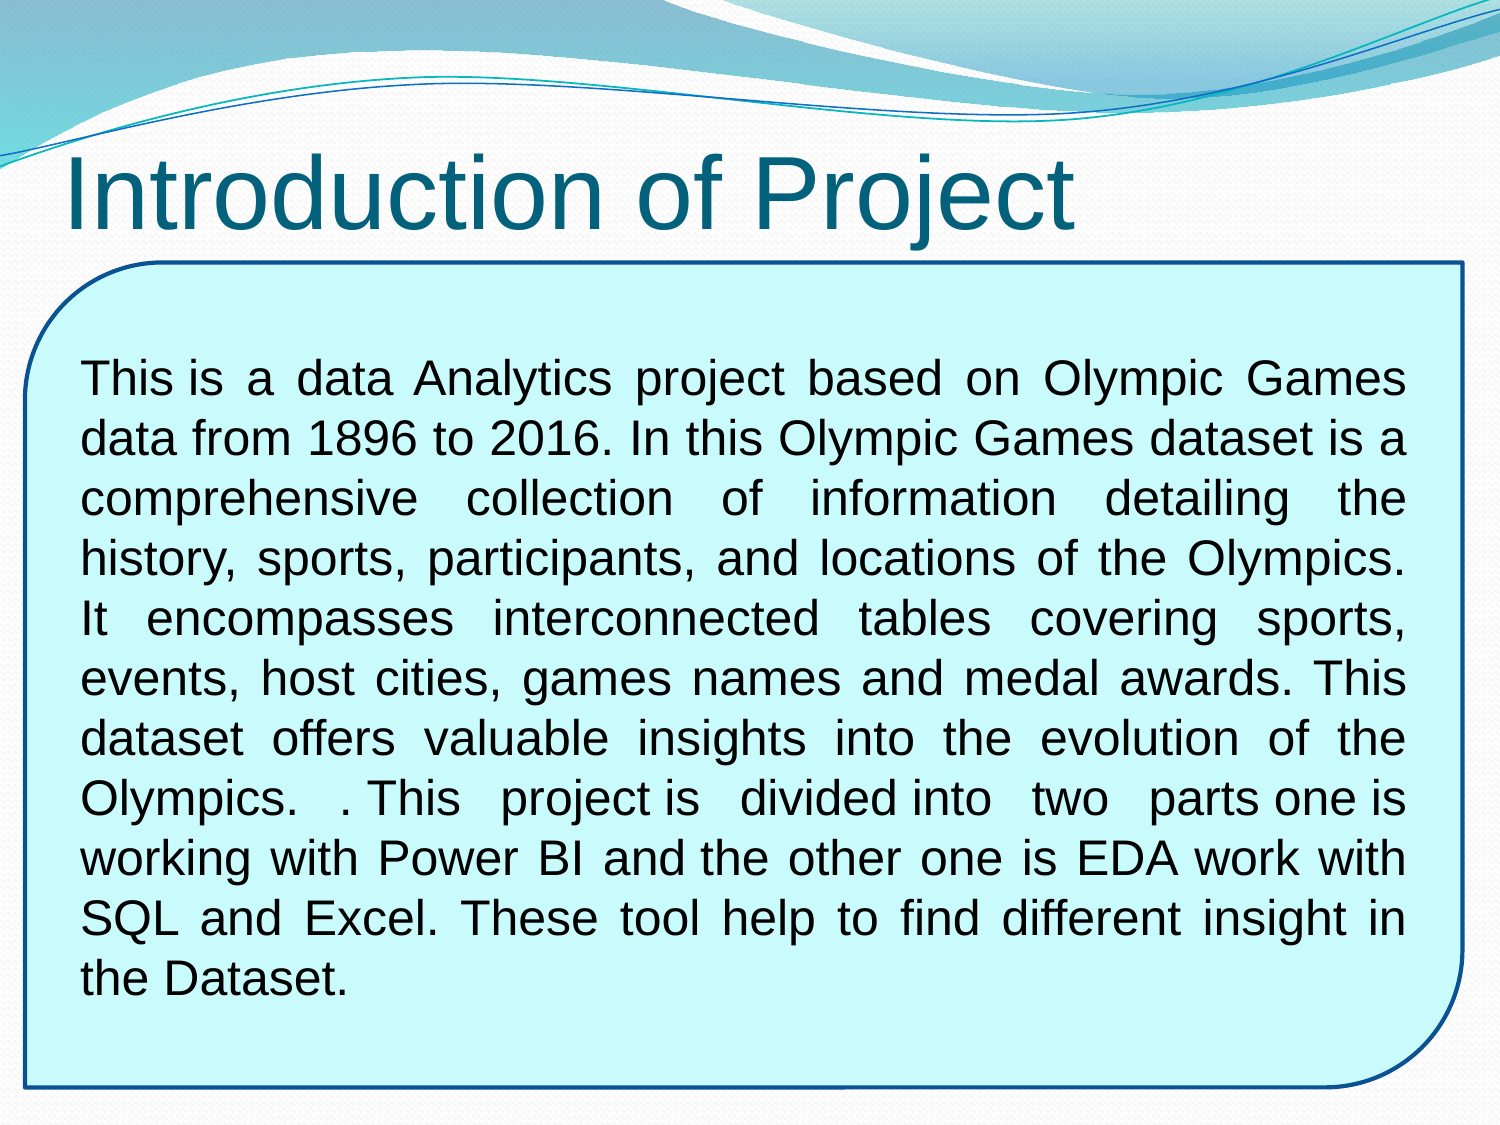

# Introduction of Project
This is a data Analytics project based on Olympic Games data from 1896 to 2016. In this Olympic Games dataset is a comprehensive collection of information detailing the history, sports, participants, and locations of the Olympics. It encompasses interconnected tables covering sports, events, host cities, games names and medal awards. This dataset offers valuable insights into the evolution of the Olympics. . This project is divided into two parts one is working with Power BI and the other one is EDA work with SQL and Excel. These tool help to find different insight in the Dataset.